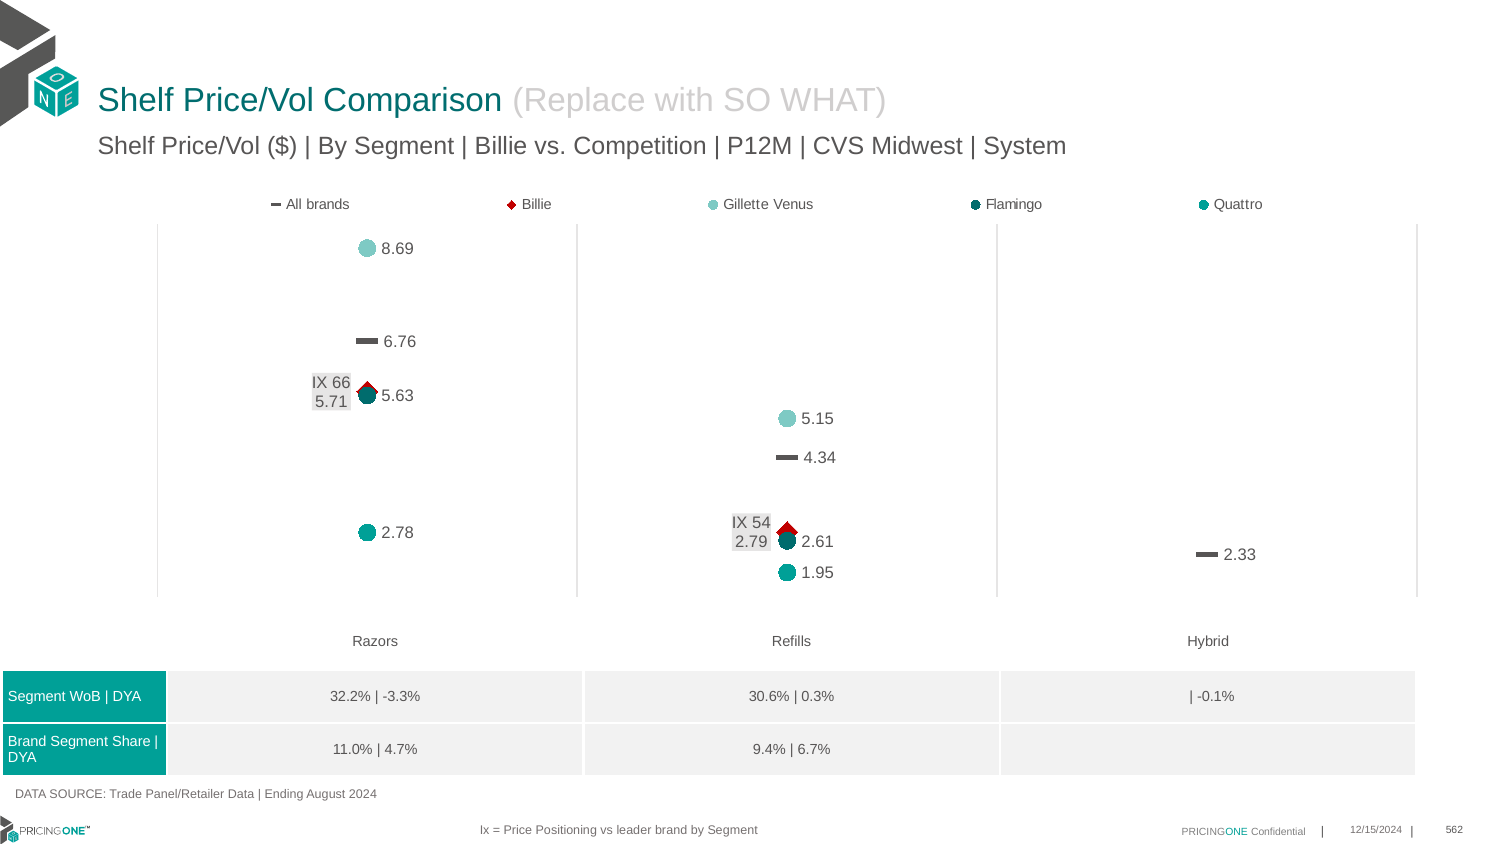

# Shelf Price/Vol Comparison (Replace with SO WHAT)
Shelf Price/Vol ($) | By Segment | Billie vs. Competition | P12M | CVS Midwest | System

### Chart

| Category | All brands | Billie | Gillette Venus | Flamingo | Quattro |
|---|---|---|---|---|---|
| IX 66 | 6.76 | 5.71 | 8.69 | 5.63 | 2.78 |
| IX 54 | 4.34 | 2.79 | 5.15 | 2.61 | 1.95 |
| None | 2.33 | None | None | None | None |
|  | Razors | Refills | Hybrid |
| --- | --- | --- | --- |
| Segment WoB | DYA | 32.2% | -3.3% | 30.6% | 0.3% | | -0.1% |
| Brand Segment Share | DYA | 11.0% | 4.7% | 9.4% | 6.7% |  |
DATA SOURCE: Trade Panel/Retailer Data | Ending August 2024
Ix = Price Positioning vs leader brand by Segment
12/15/2024
562